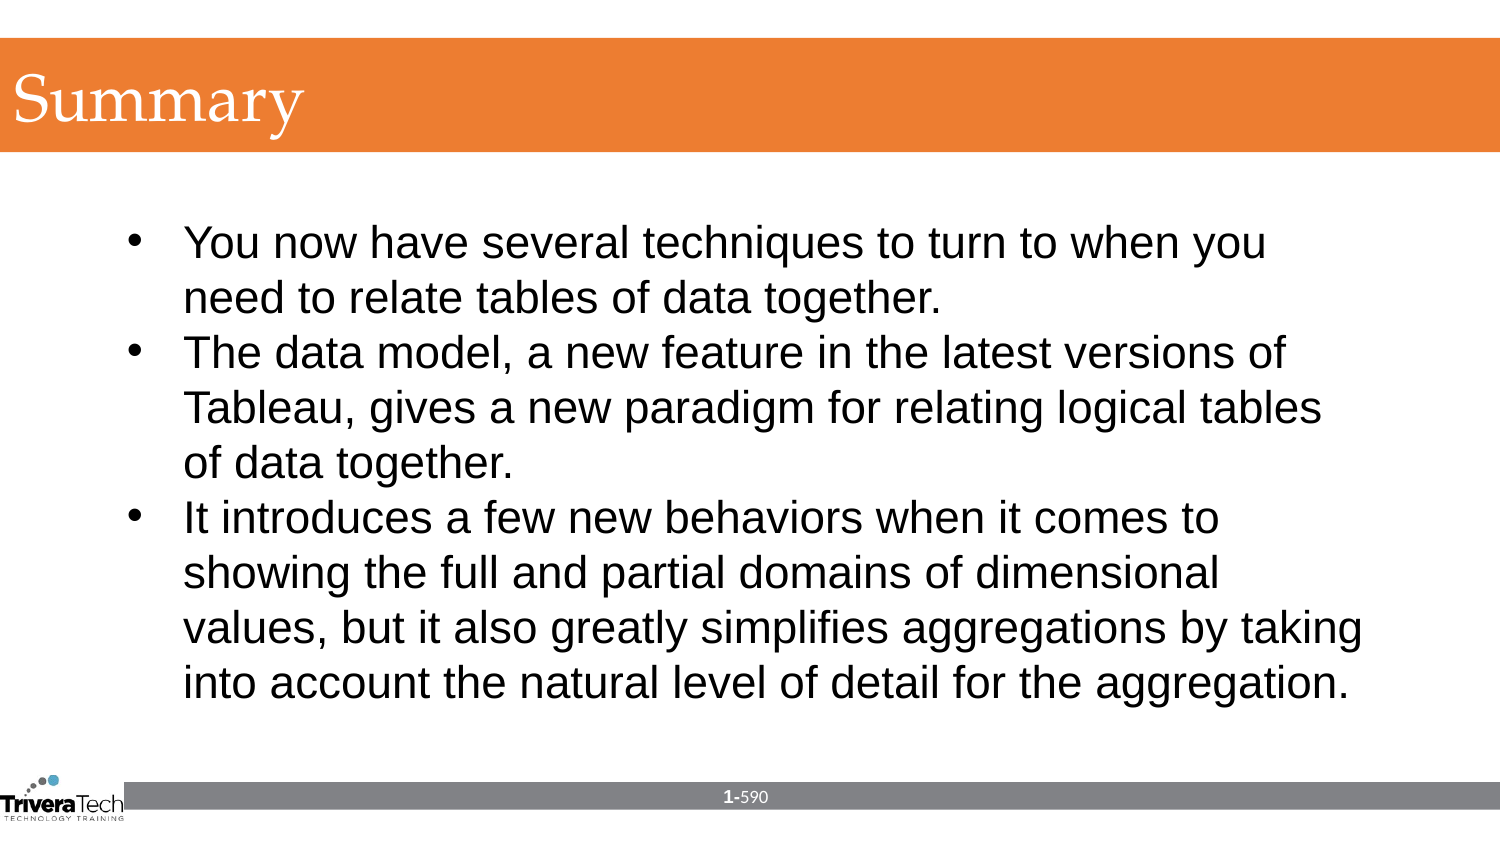

Summary
You now have several techniques to turn to when you need to relate tables of data together.
The data model, a new feature in the latest versions of Tableau, gives a new paradigm for relating logical tables of data together.
It introduces a few new behaviors when it comes to showing the full and partial domains of dimensional values, but it also greatly simplifies aggregations by taking into account the natural level of detail for the aggregation.
1-590